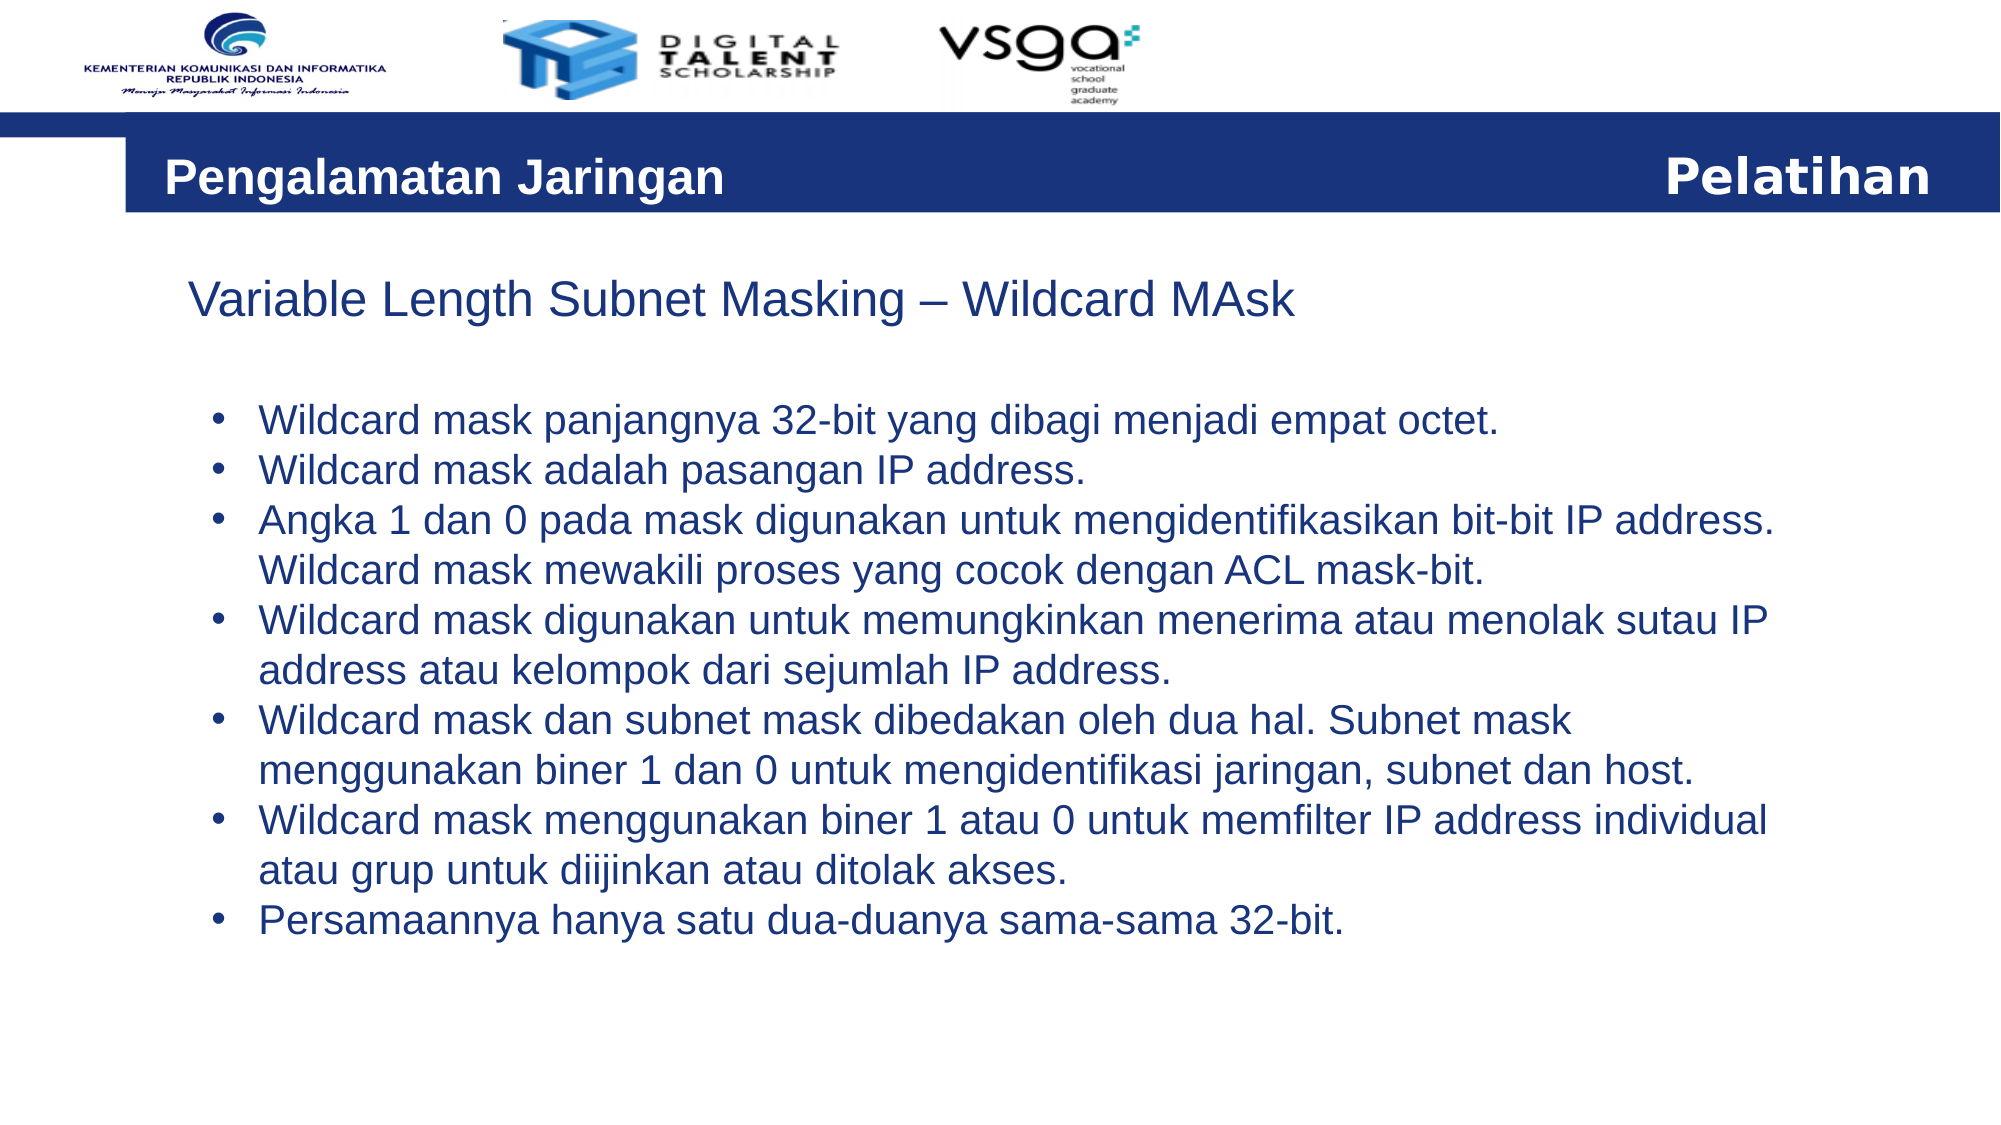

Pengalamatan Jaringan 	 						Pelatihan
Variable Length Subnet Masking – Wildcard MAsk

Wildcard mask panjangnya 32-bit yang dibagi menjadi empat octet.
Wildcard mask adalah pasangan IP address.
Angka 1 dan 0 pada mask digunakan untuk mengidentifikasikan bit-bit IP address. Wildcard mask mewakili proses yang cocok dengan ACL mask-bit.
Wildcard mask digunakan untuk memungkinkan menerima atau menolak sutau IP address atau kelompok dari sejumlah IP address.
Wildcard mask dan subnet mask dibedakan oleh dua hal. Subnet mask menggunakan biner 1 dan 0 untuk mengidentifikasi jaringan, subnet dan host.
Wildcard mask menggunakan biner 1 atau 0 untuk memfilter IP address individual atau grup untuk diijinkan atau ditolak akses.
Persamaannya hanya satu dua-duanya sama-sama 32-bit.